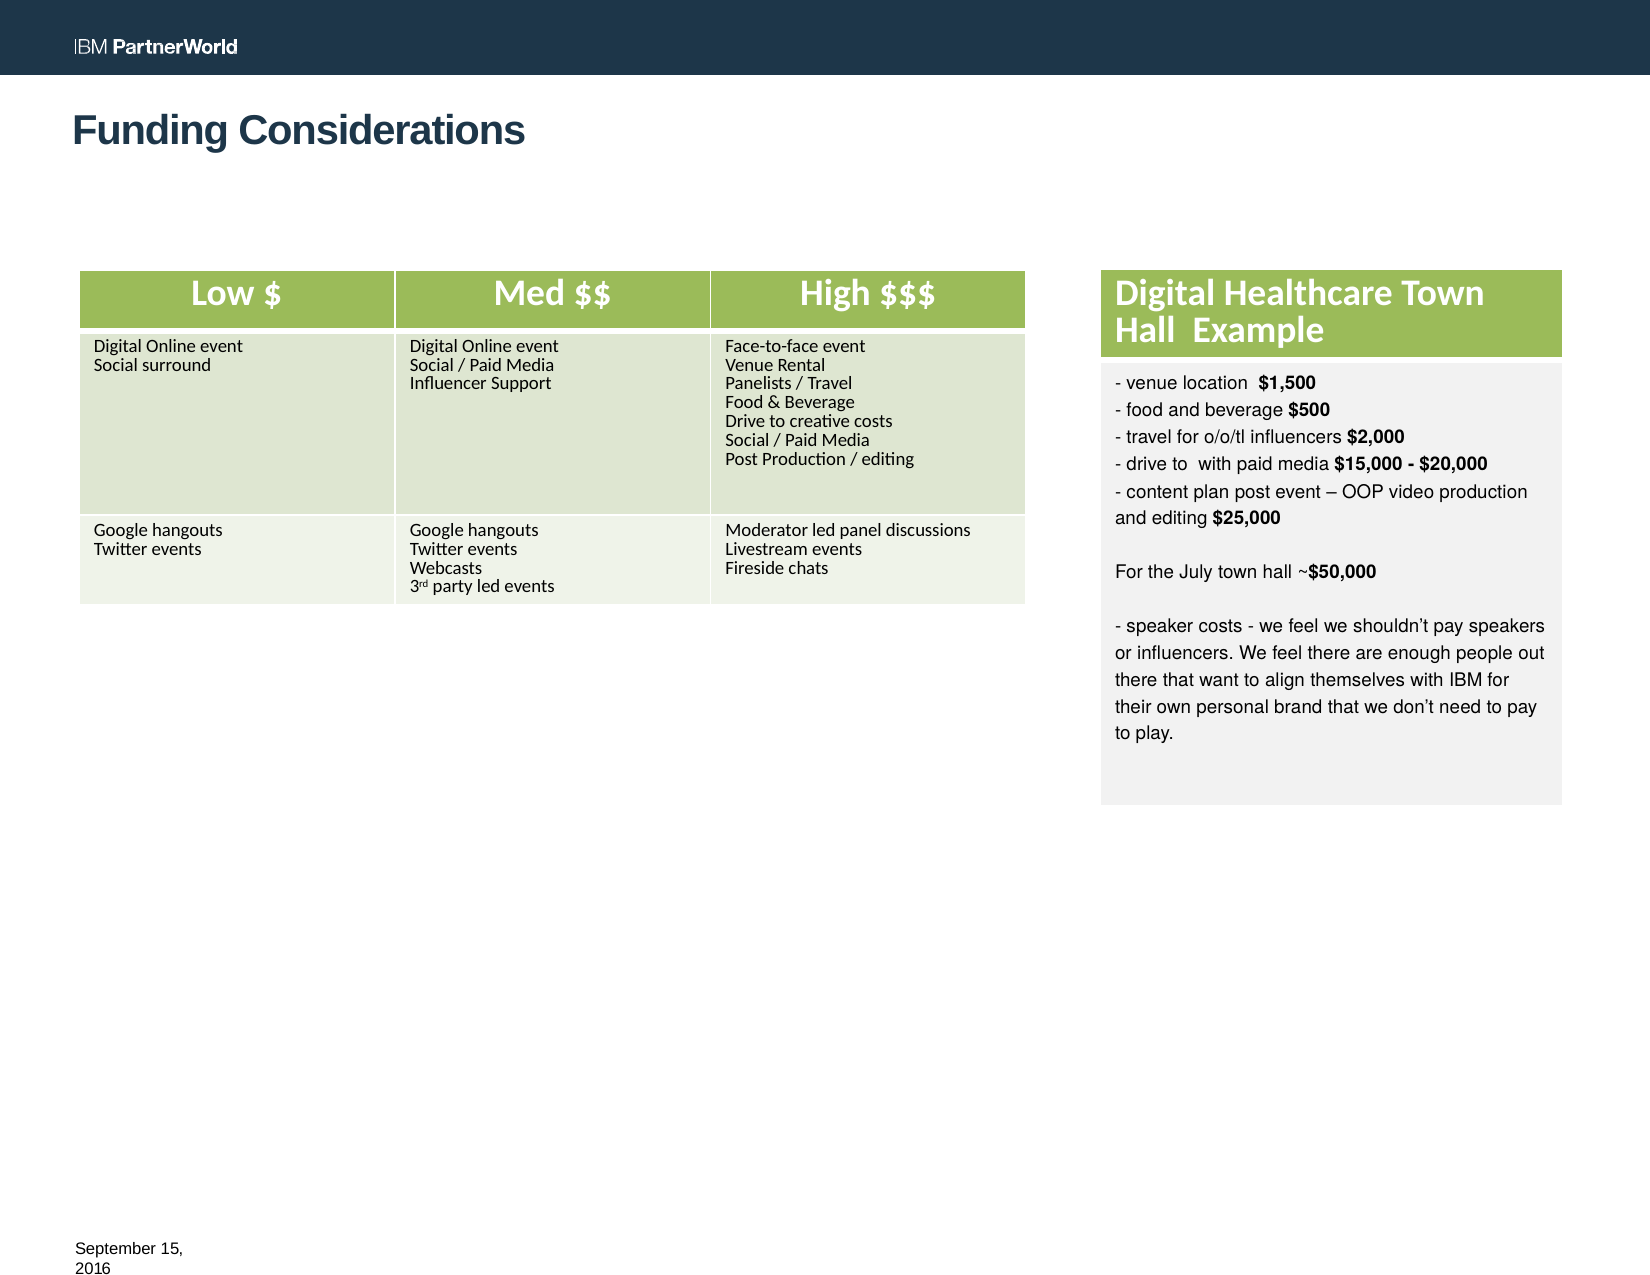

Funding Considerations
| Digital Healthcare Town Hall Example |
| --- |
| - venue location $1,500 - food and beverage $500 - travel for o/o/tl influencers $2,000 - drive to  with paid media $15,000 - $20,000 - content plan post event – OOP video production and editing $25,000 For the July town hall ~$50,000 - speaker costs - we feel we shouldn’t pay speakers or influencers. We feel there are enough people out there that want to align themselves with IBM for their own personal brand that we don’t need to pay to play. |
| Low $ | Med $$ | High $$$ |
| --- | --- | --- |
| Digital Online event Social surround | Digital Online event Social / Paid Media Influencer Support | Face-to-face event Venue Rental Panelists / Travel Food & Beverage Drive to creative costs Social / Paid Media Post Production / editing |
| Google hangouts Twitter events | Google hangouts Twitter events Webcasts 3rd party led events | Moderator led panel discussions Livestream events Fireside chats |
September 15, 2016